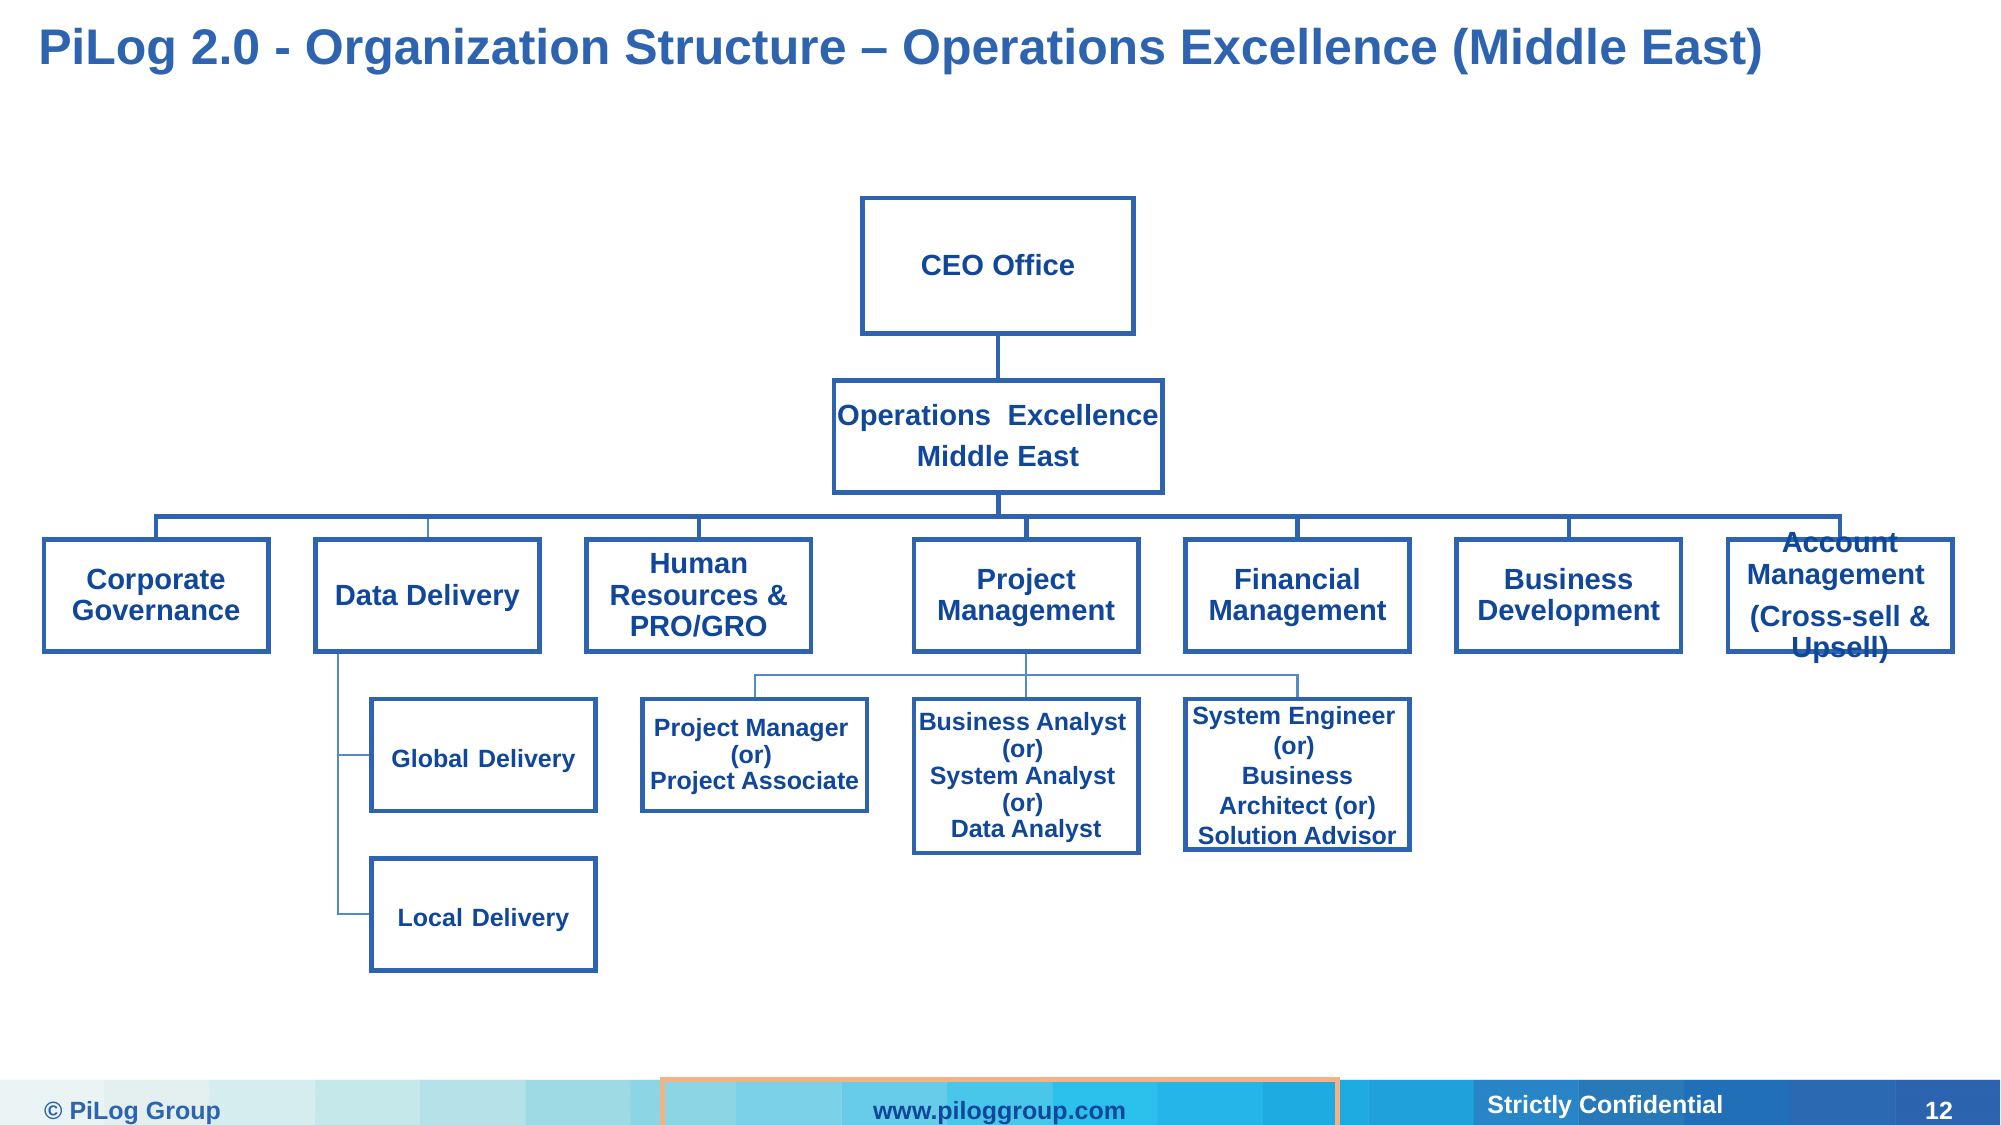

PiLog 2.0 - Organization Structure – Operations Excellence (Middle East)

CEO Office
Operations  Excellence
Middle East
Corporate Governance
Data Delivery
Global Delivery
Local Delivery
Human Resources & PRO/GRO
Project Management
Project Manager
(or)
Project Associate
Business Analyst
(or)
System Analyst
(or)
Data Analyst
System Engineer
(or)
Business Architect (or)
Solution Advisor
Financial Management
Business Development
Account Management
(Cross-sell & Upsell)

© PiLog Group
www.piloggroup.com
12
Strictly Confidential